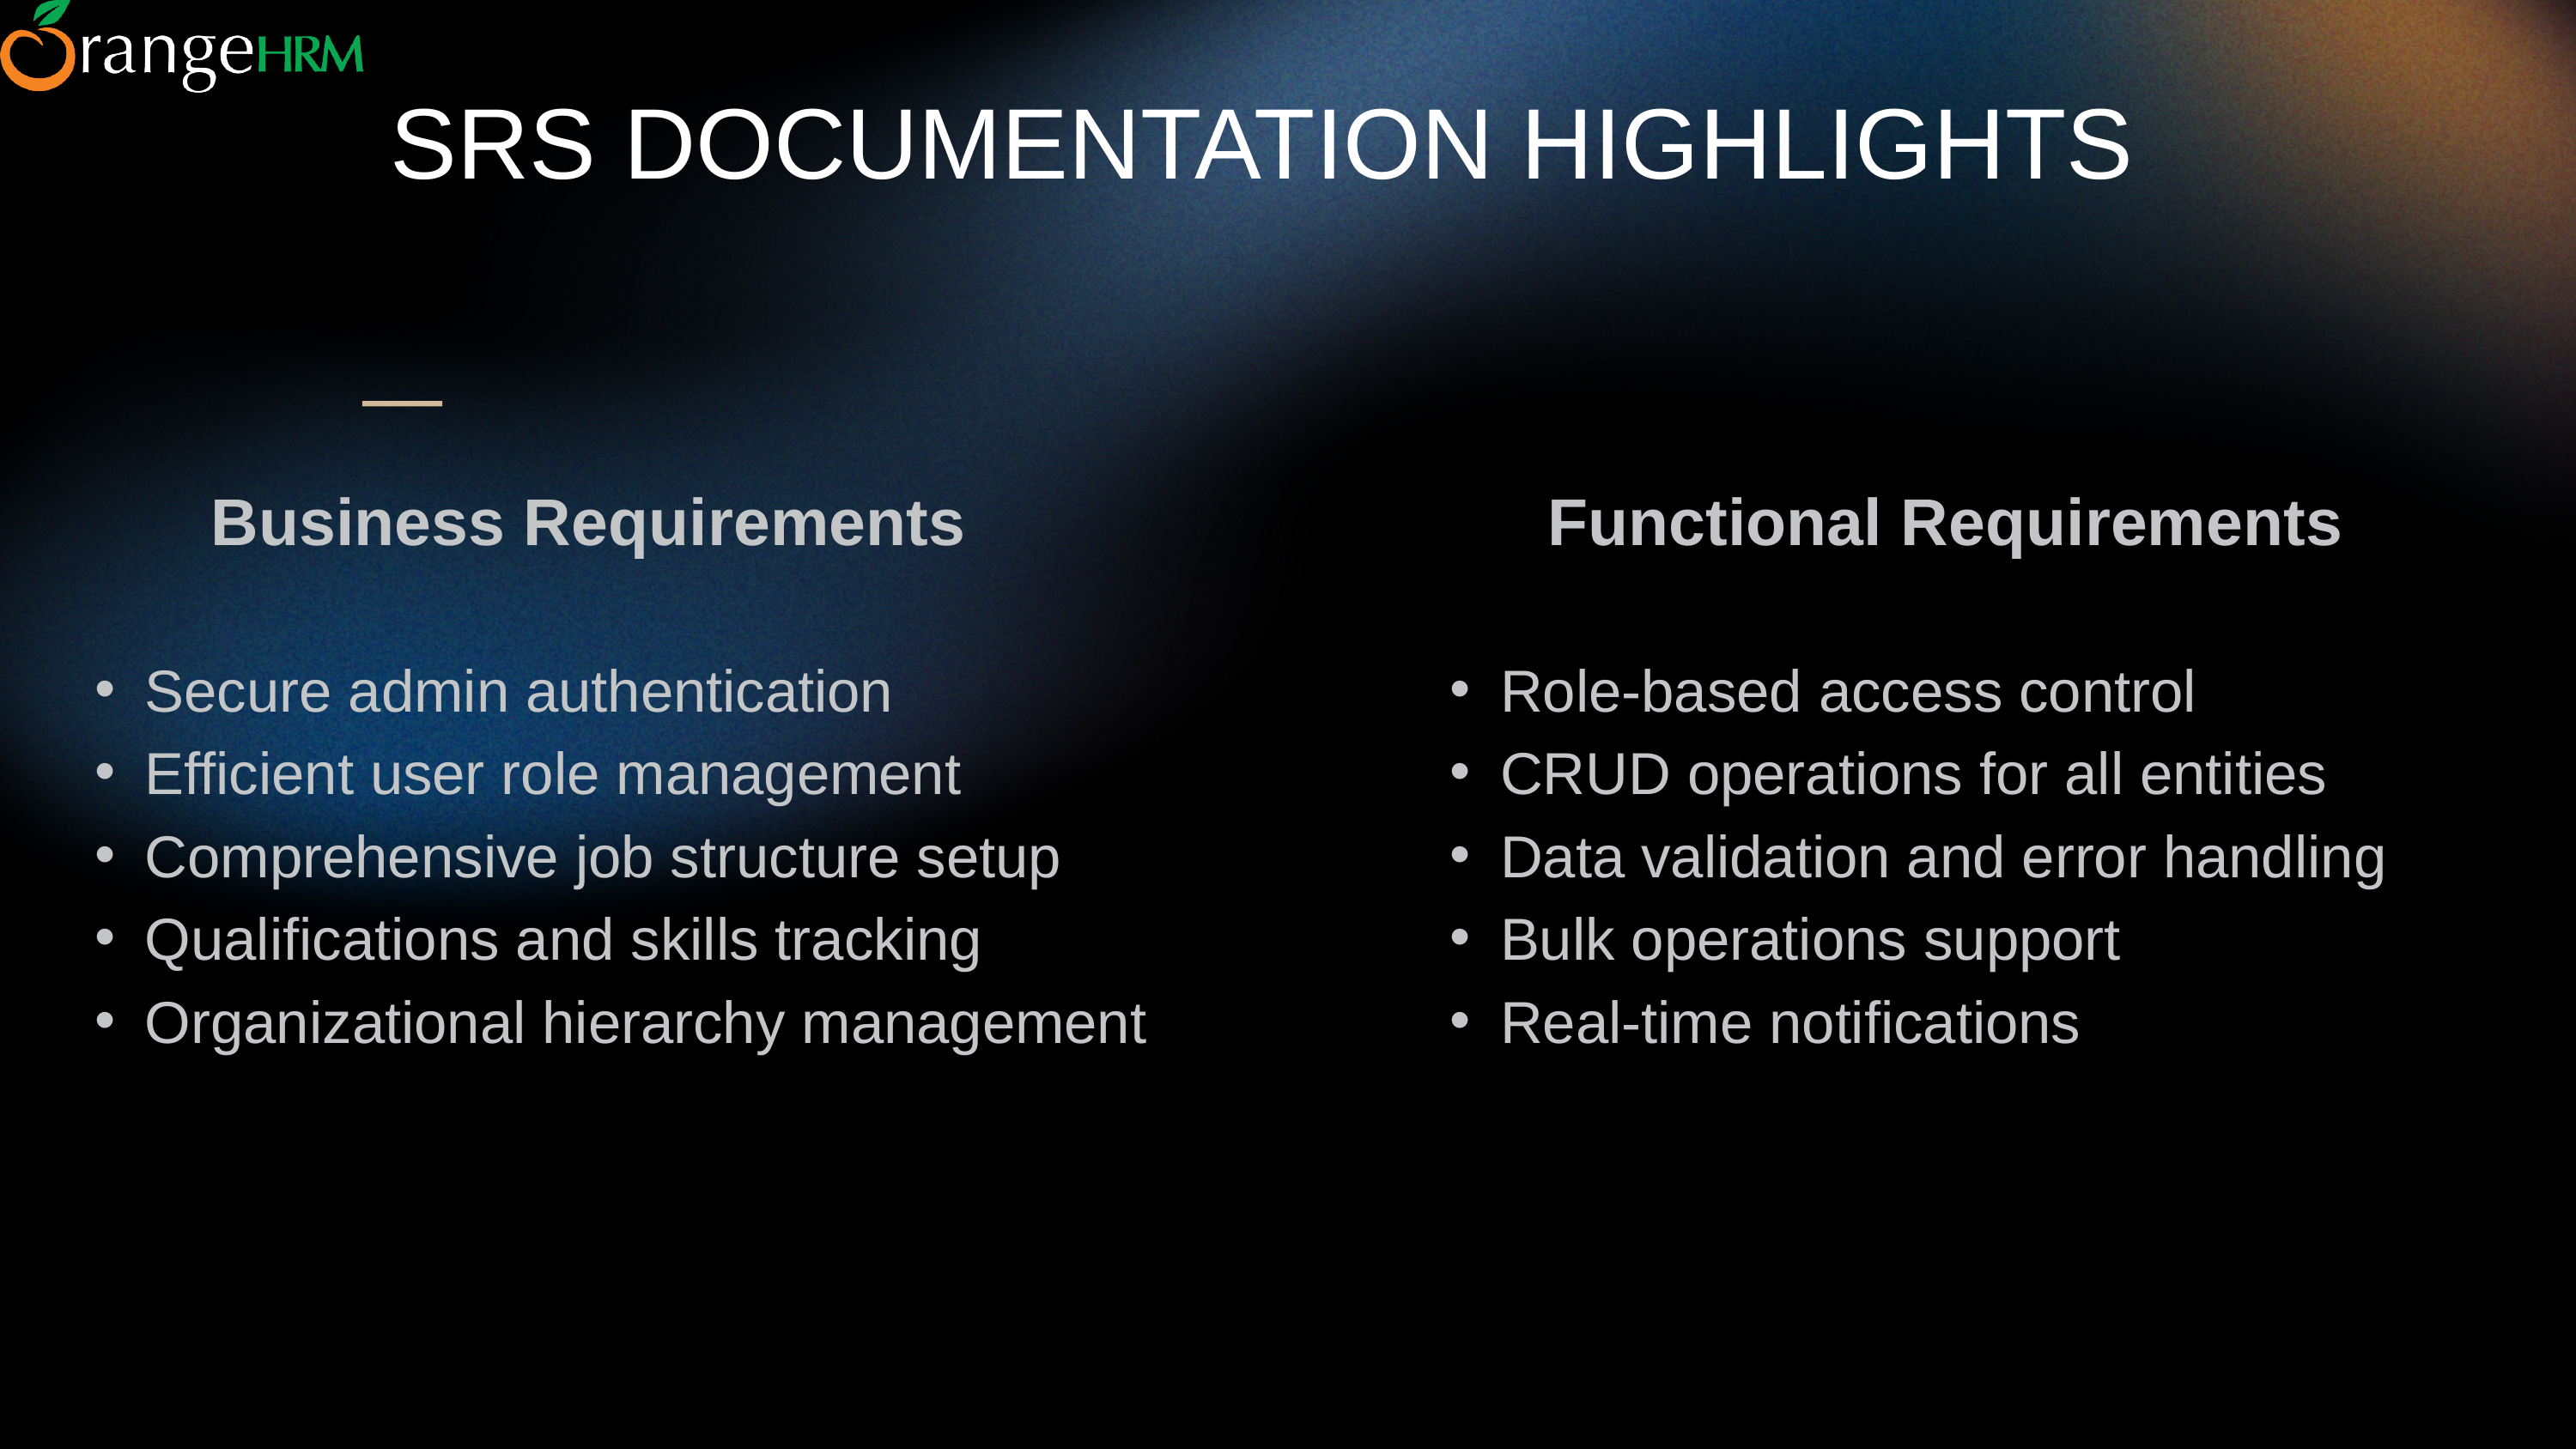

SRS DOCUMENTATION HIGHLIGHTS

         Business Requirements

Secure admin authentication
Efficient user role management
Comprehensive job structure setup
Qualifications and skills tracking
Organizational hierarchy management

        Functional Requirements

Role-based access control
CRUD operations for all entities
Data validation and error handling
Bulk operations support
Real-time notifications